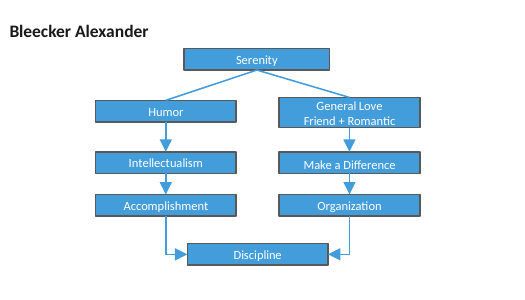

Bleecker Alexander
Serenity
General Love
Friend + Romantic
Humor
Intellectualism
Make a Difference

Accomplishment
Organization
Discipline